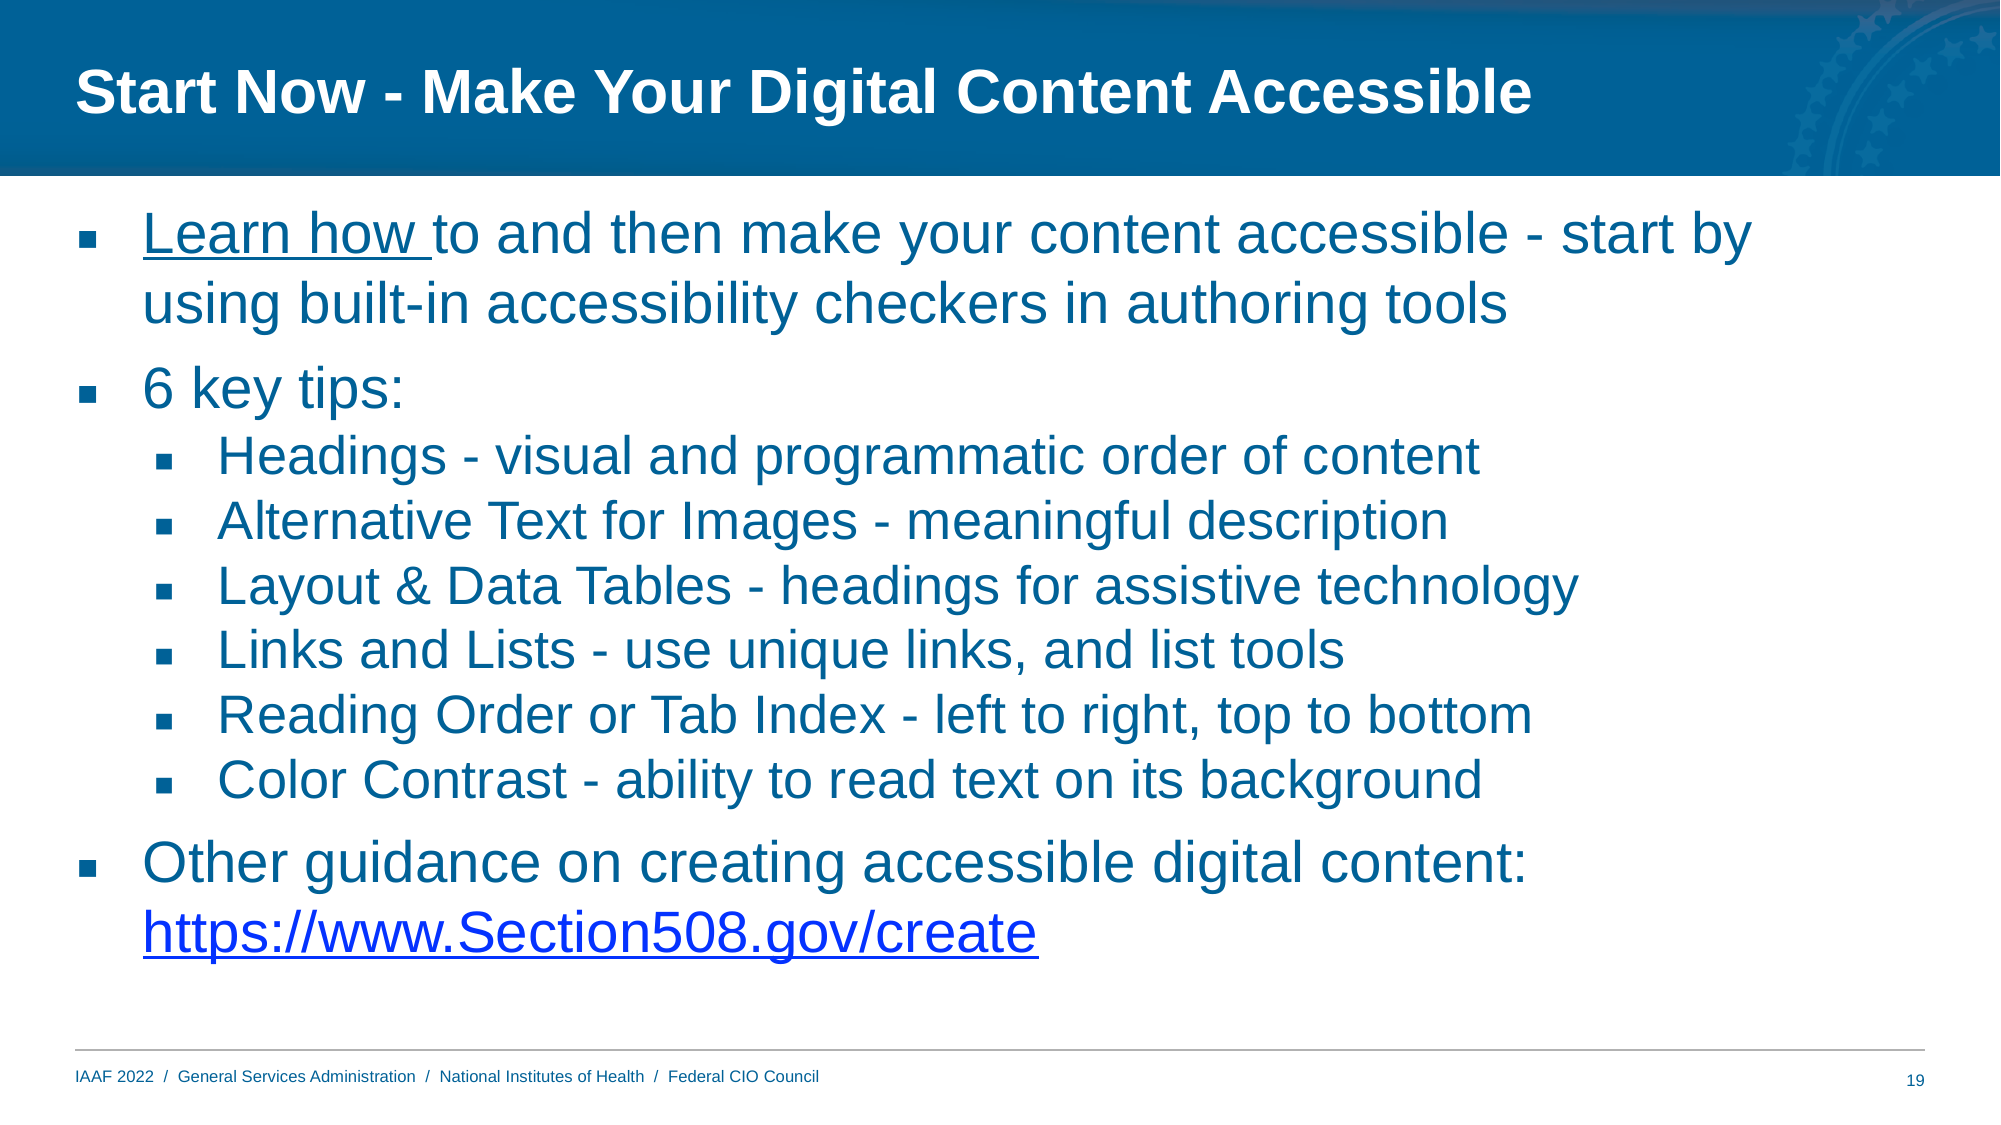

# Start Now - Make Your Digital Content Accessible
Learn how to and then make your content accessible - start by using built-in accessibility checkers in authoring tools
6 key tips:
Headings - visual and programmatic order of content
Alternative Text for Images - meaningful description
Layout & Data Tables - headings for assistive technology
Links and Lists - use unique links, and list tools
Reading Order or Tab Index - left to right, top to bottom
Color Contrast - ability to read text on its background
Other guidance on creating accessible digital content: https://www.Section508.gov/create
19